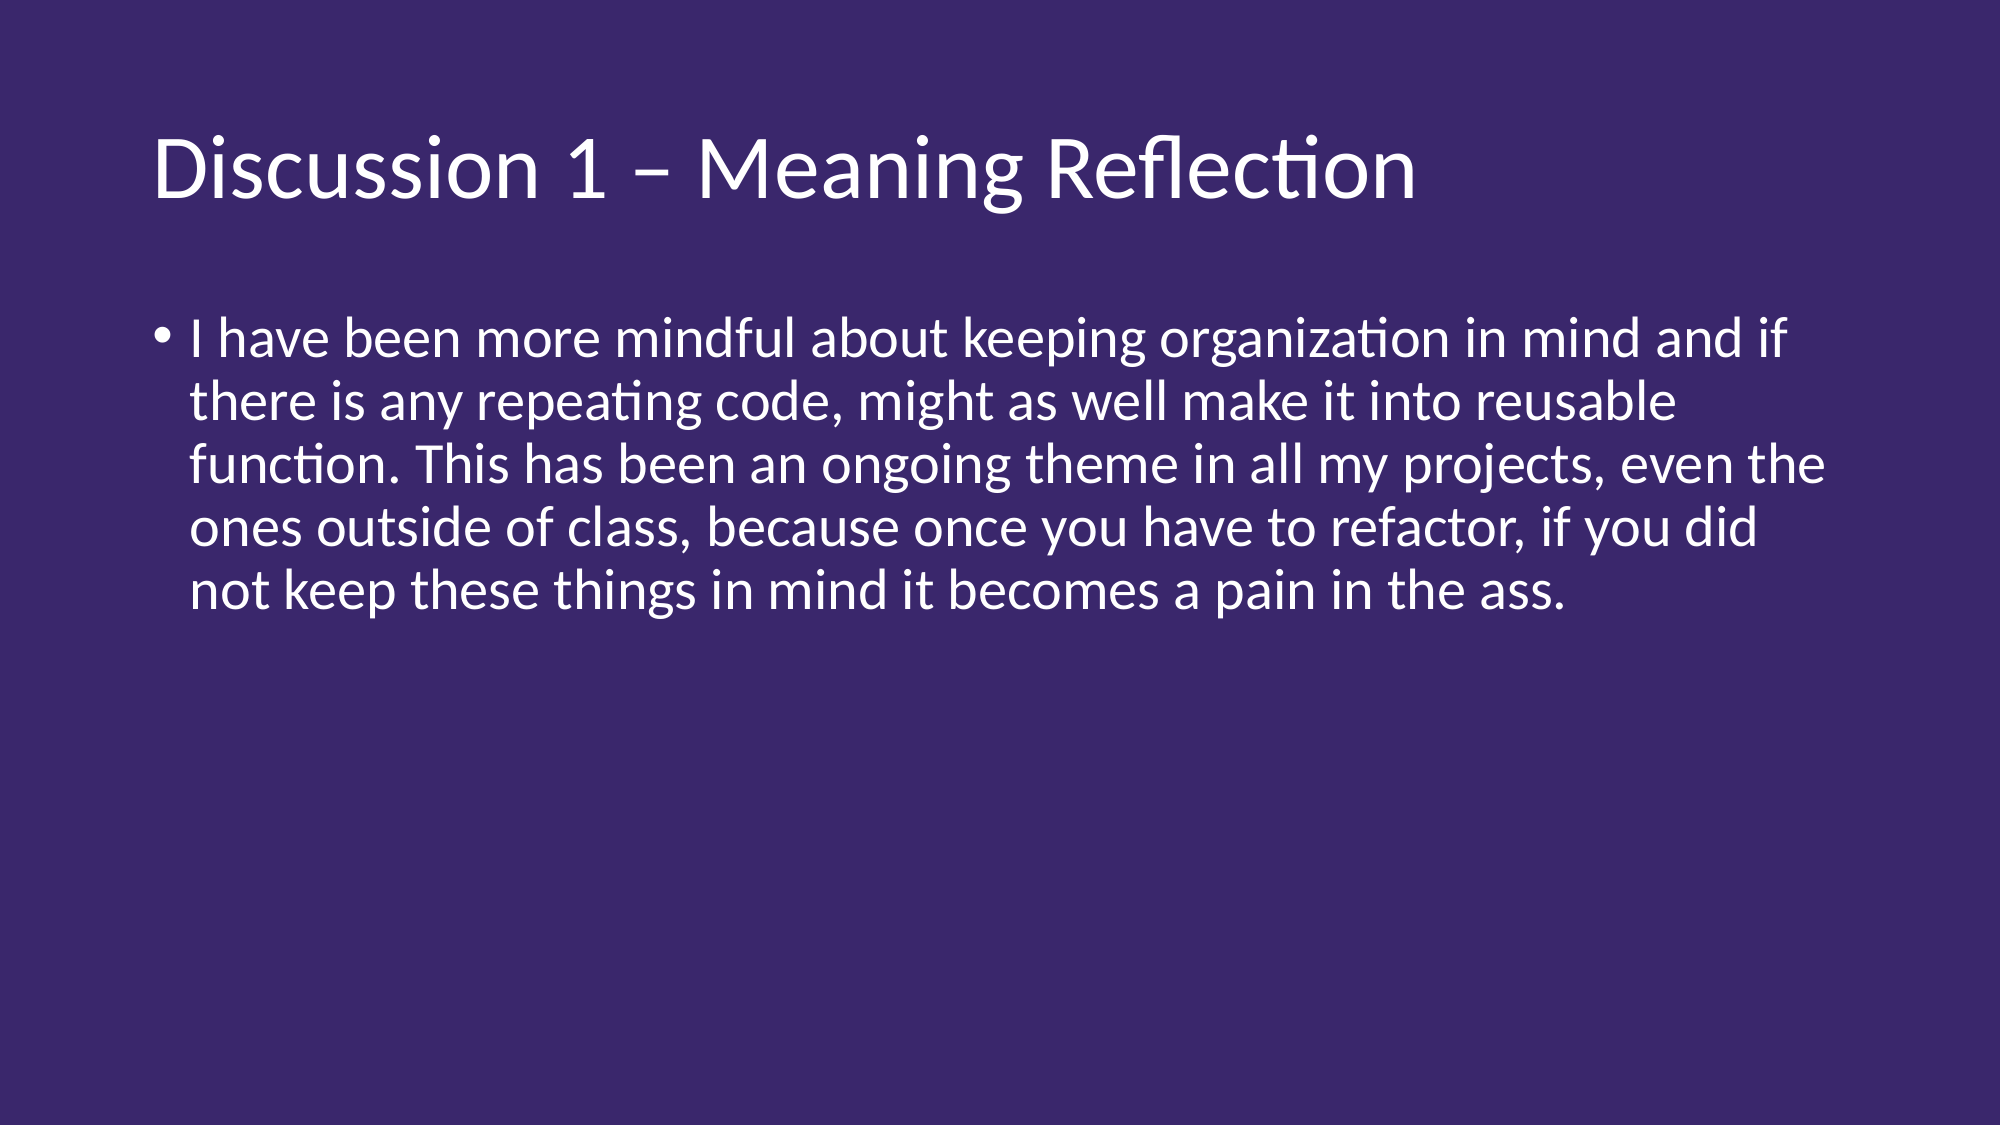

# Discussion 1 – Meaning Reflection
I have been more mindful about keeping organization in mind and if there is any repeating code, might as well make it into reusable function. This has been an ongoing theme in all my projects, even the ones outside of class, because once you have to refactor, if you did not keep these things in mind it becomes a pain in the ass.